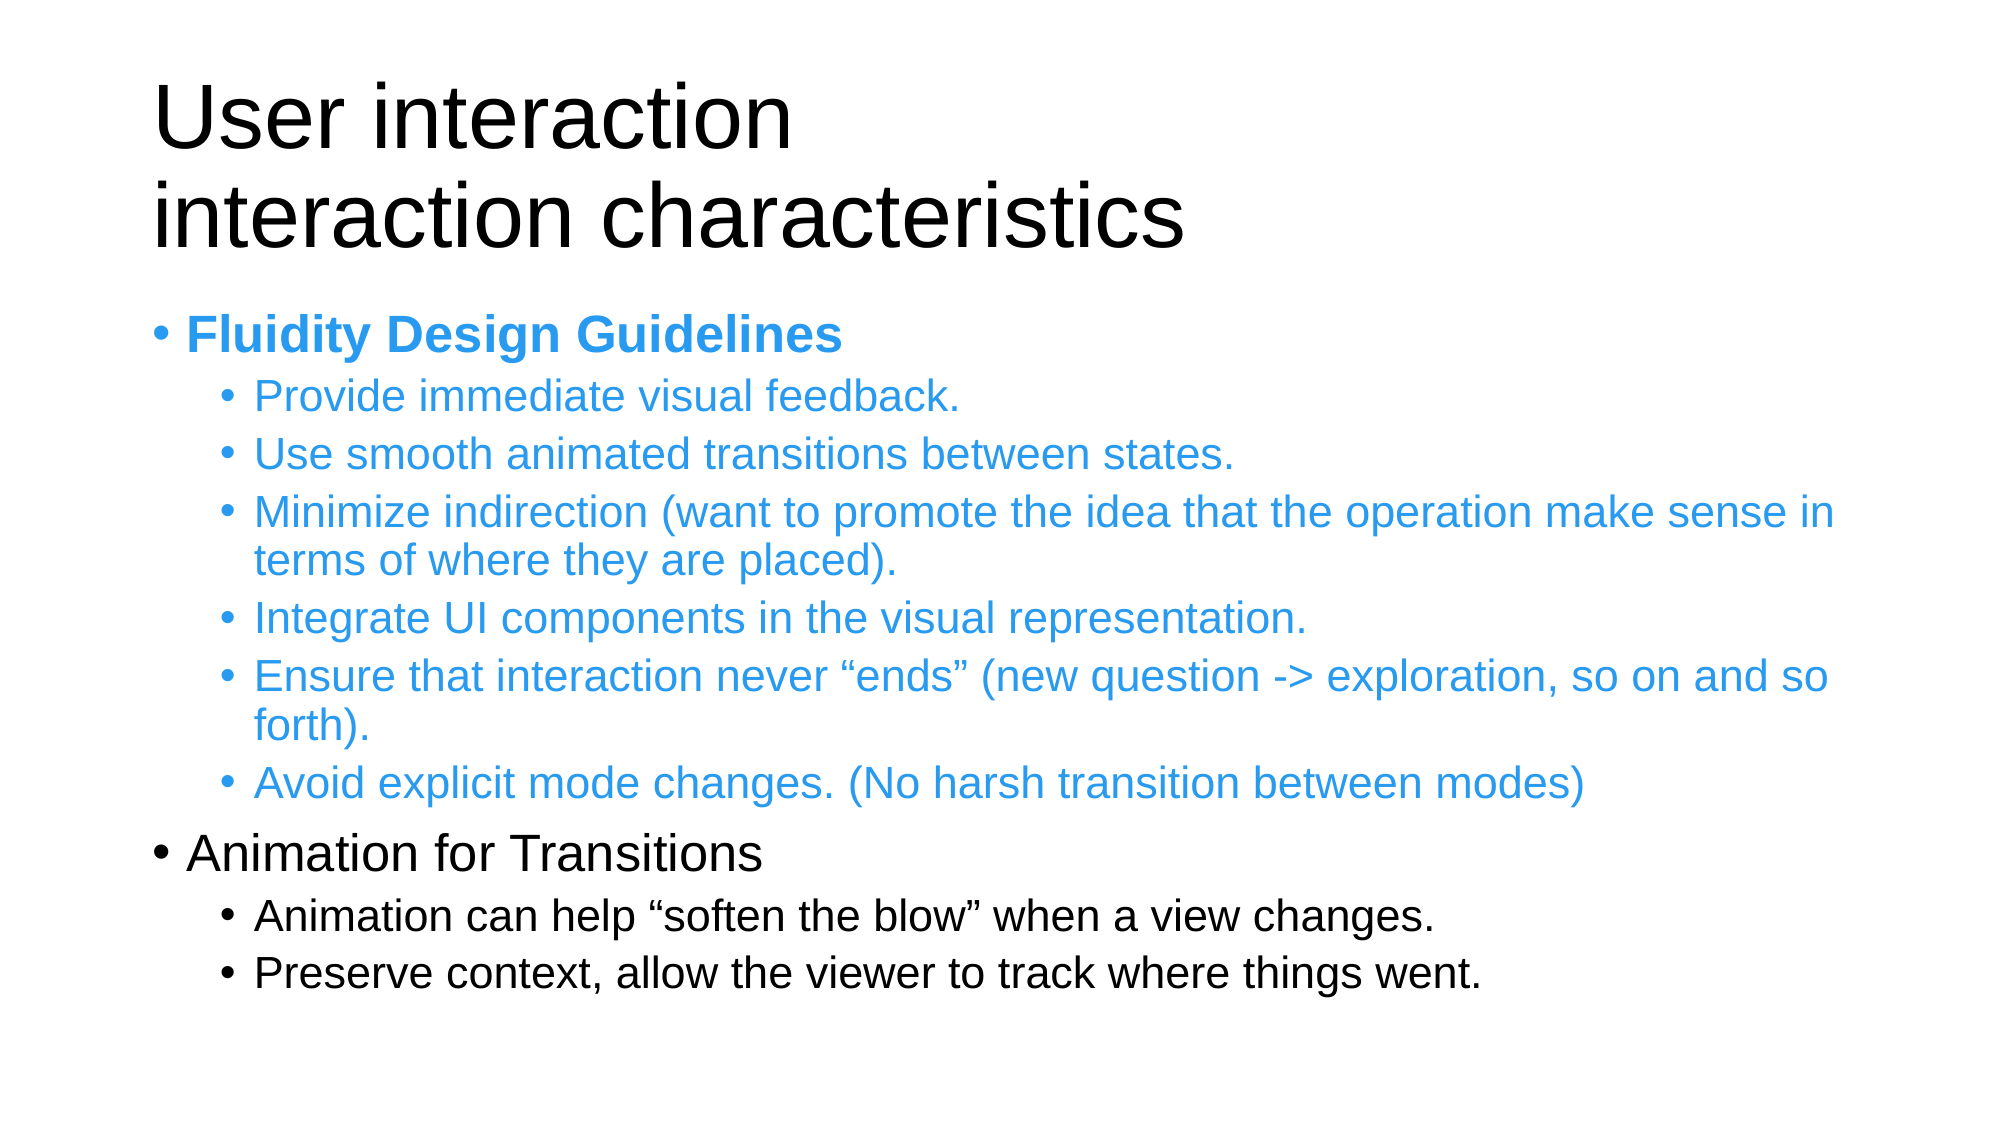

# User interaction interaction characteristics
Fluidity Design Guidelines
Provide immediate visual feedback.
Use smooth animated transitions between states.
Minimize indirection (want to promote the idea that the operation make sense in terms of where they are placed).
Integrate UI components in the visual representation.
Ensure that interaction never “ends” (new question -> exploration, so on and so forth).
Avoid explicit mode changes. (No harsh transition between modes)
Animation for Transitions
Animation can help “soften the blow” when a view changes.
Preserve context, allow the viewer to track where things went.